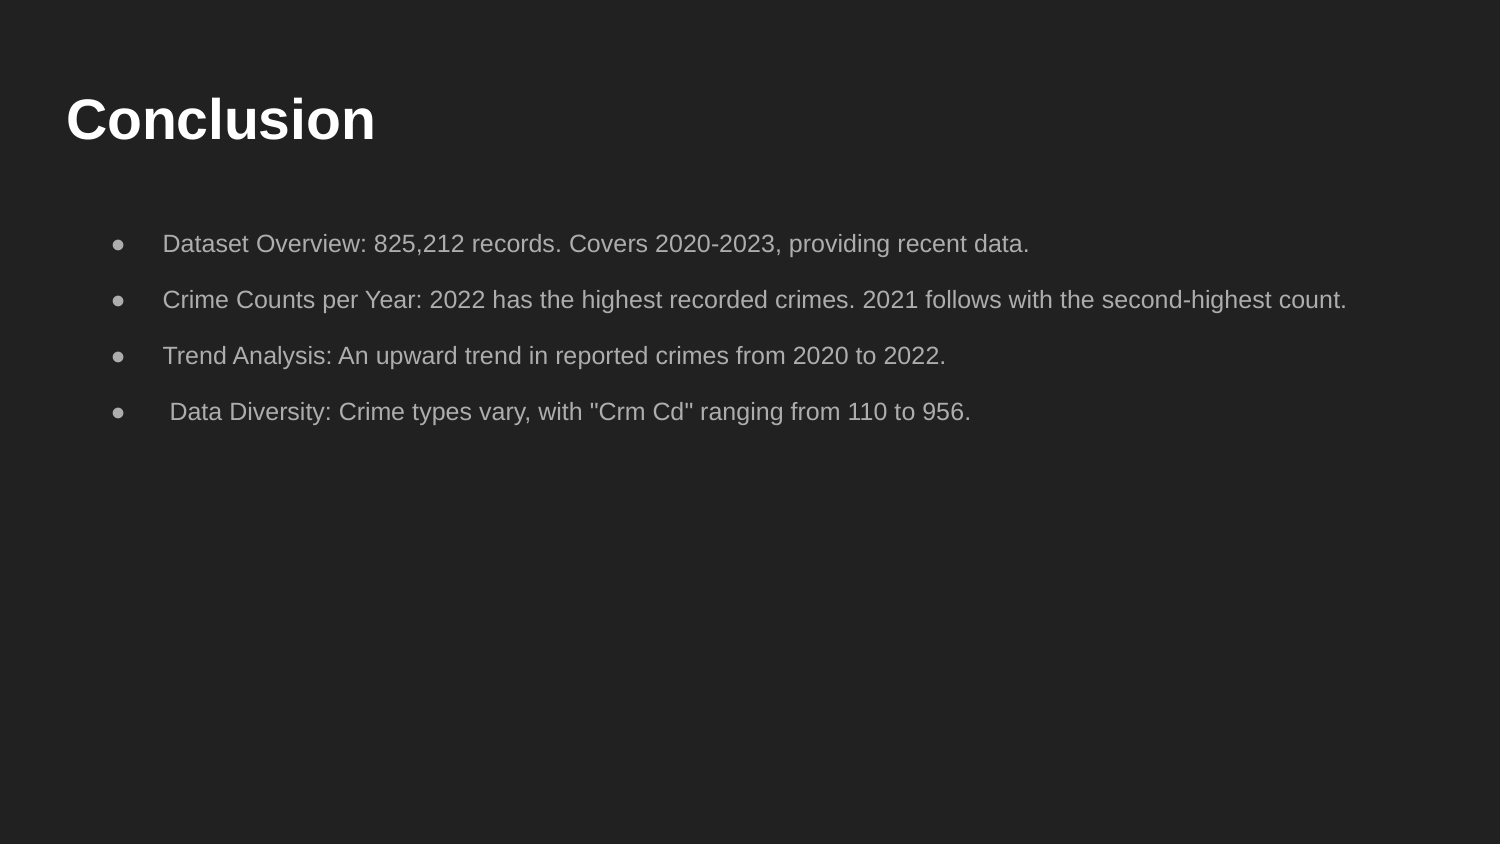

# Conclusion

Dataset Overview: 825,212 records. Covers 2020-2023, providing recent data.
Crime Counts per Year: 2022 has the highest recorded crimes. 2021 follows with the second-highest count.
Trend Analysis: An upward trend in reported crimes from 2020 to 2022.
 Data Diversity: Crime types vary, with "Crm Cd" ranging from 110 to 956.